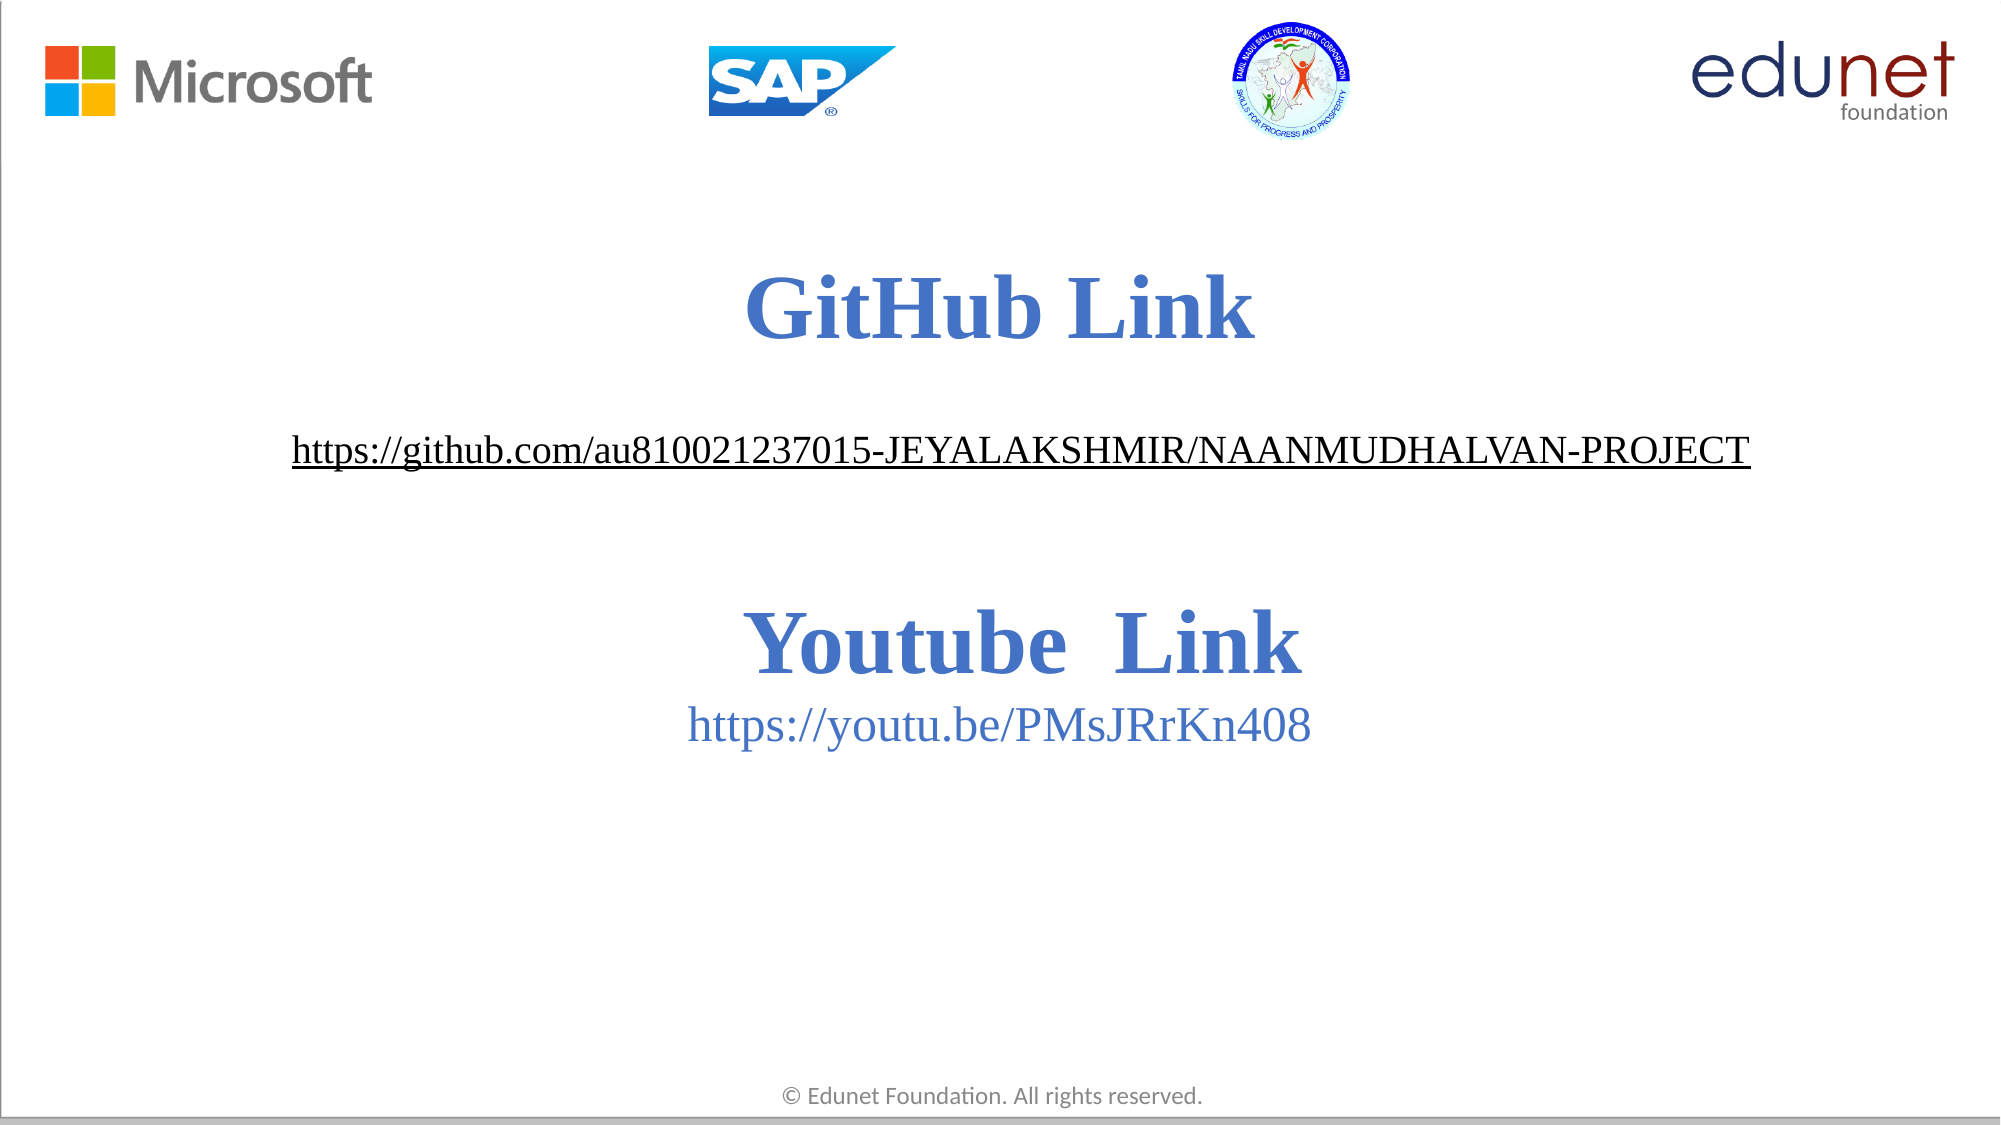

# GitHub Link
https://github.com/au810021237015-JEYALAKSHMIR/NAANMUDHALVAN-PROJECT
  Youtube  Link
https://youtu.be/PMsJRrKn408
© Edunet Foundation. All rights reserved.